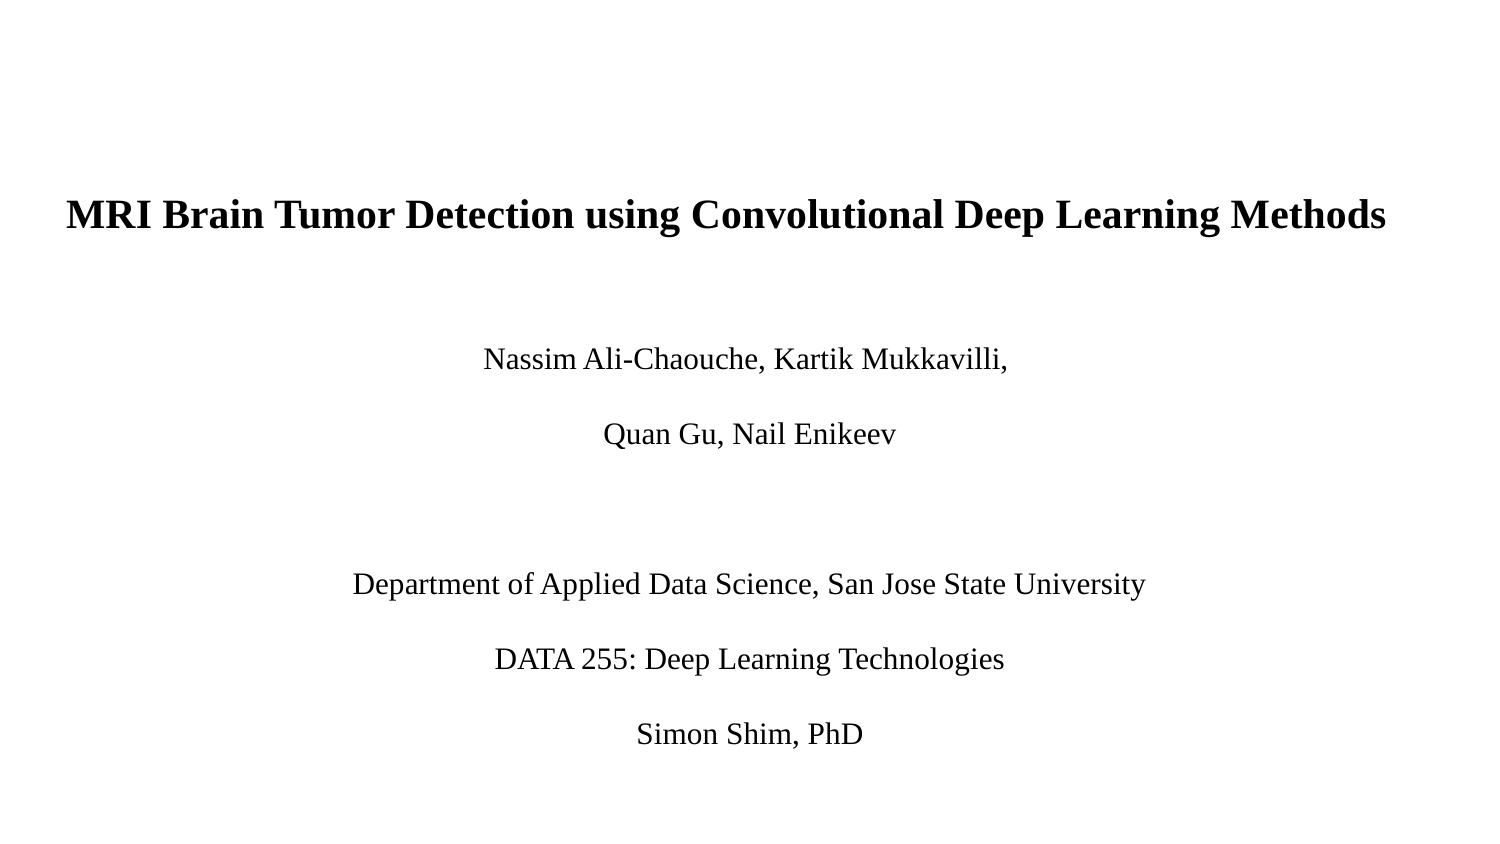

# MRI Brain Tumor Detection using Convolutional Deep Learning Methods

Nassim Ali-Chaouche, Kartik Mukkavilli,
Quan Gu, Nail Enikeev

Department of Applied Data Science, San Jose State University
DATA 255: Deep Learning Technologies
Simon Shim, PhD